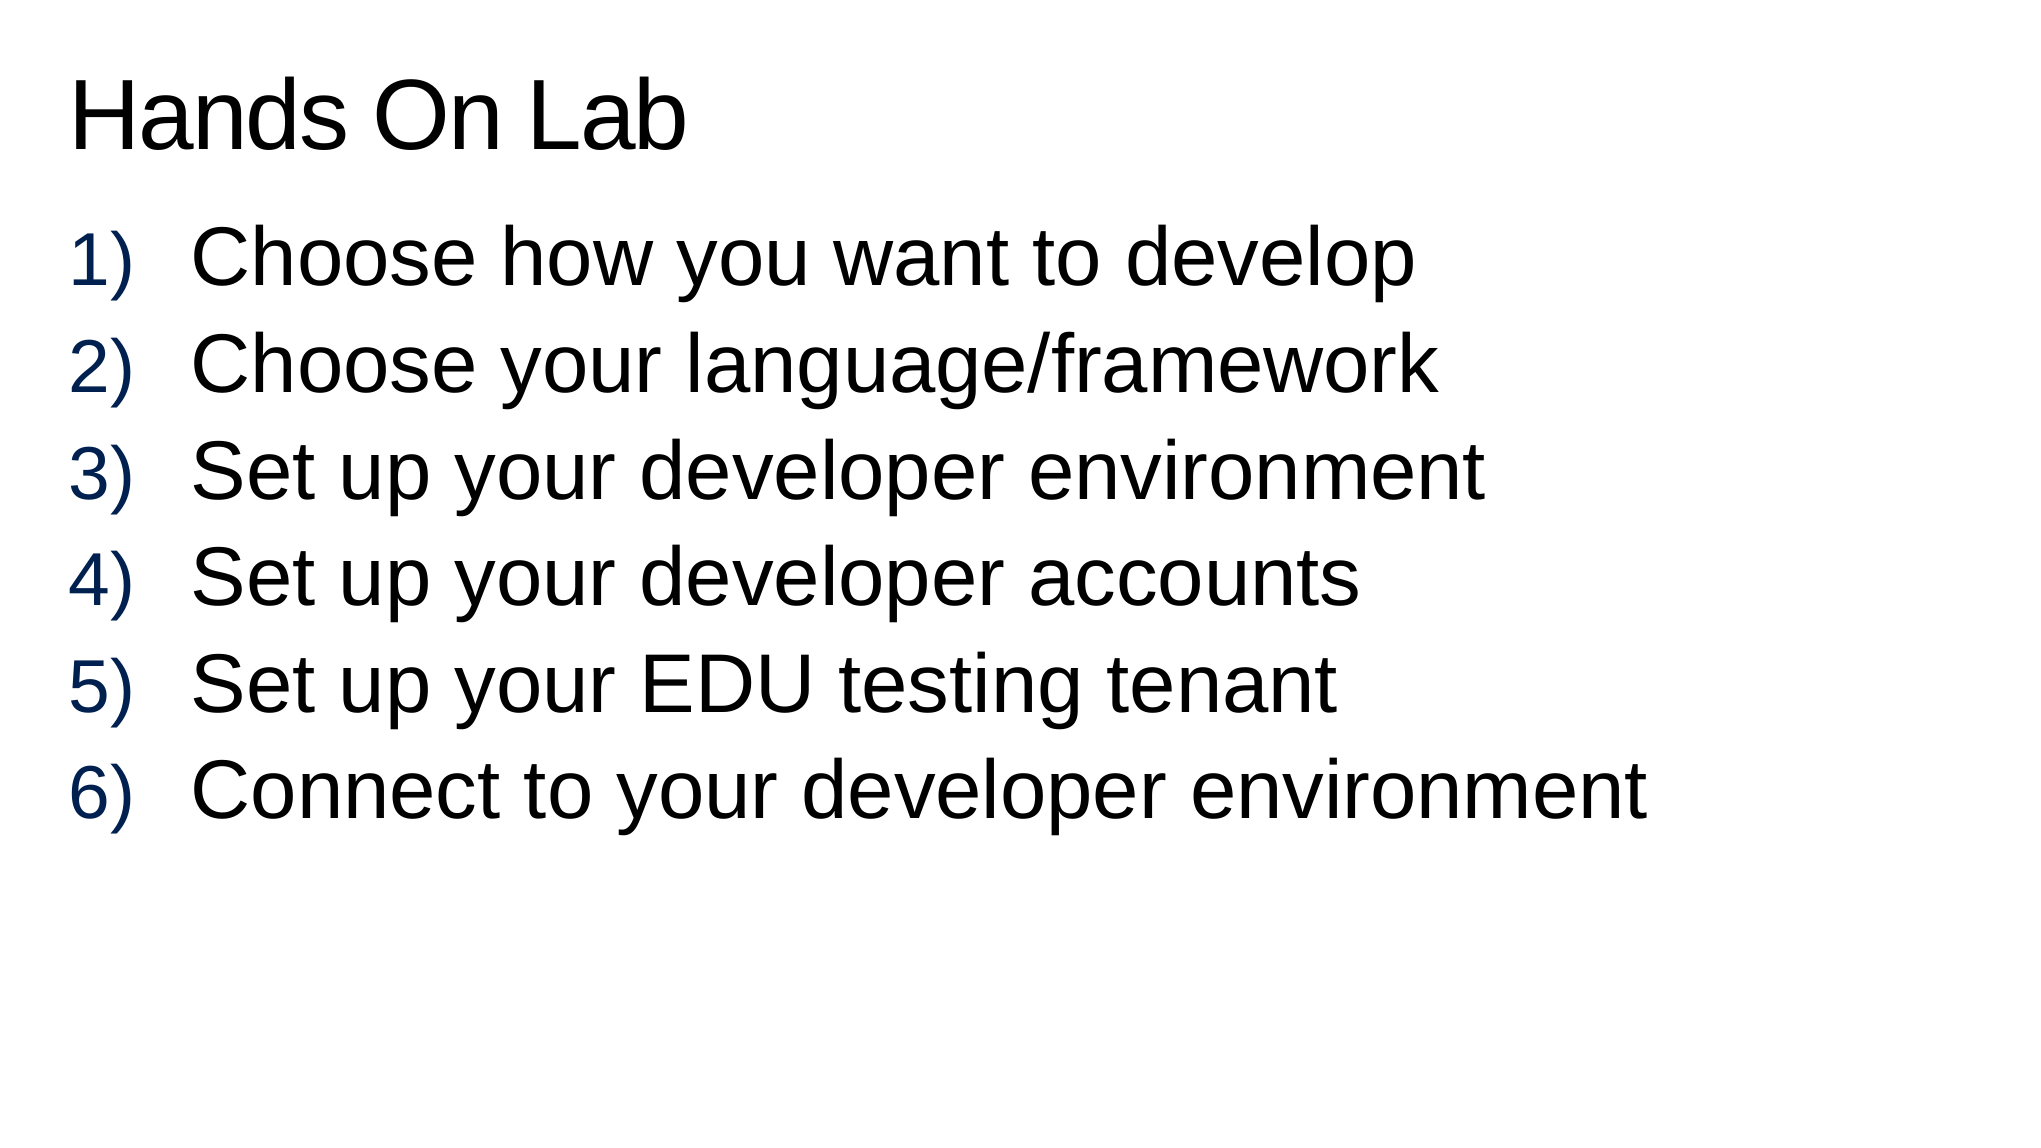

# Hands On Lab
Choose how you want to develop
Choose your language/framework
Set up your developer environment
Set up your developer accounts
Set up your EDU testing tenant
Connect to your developer environment